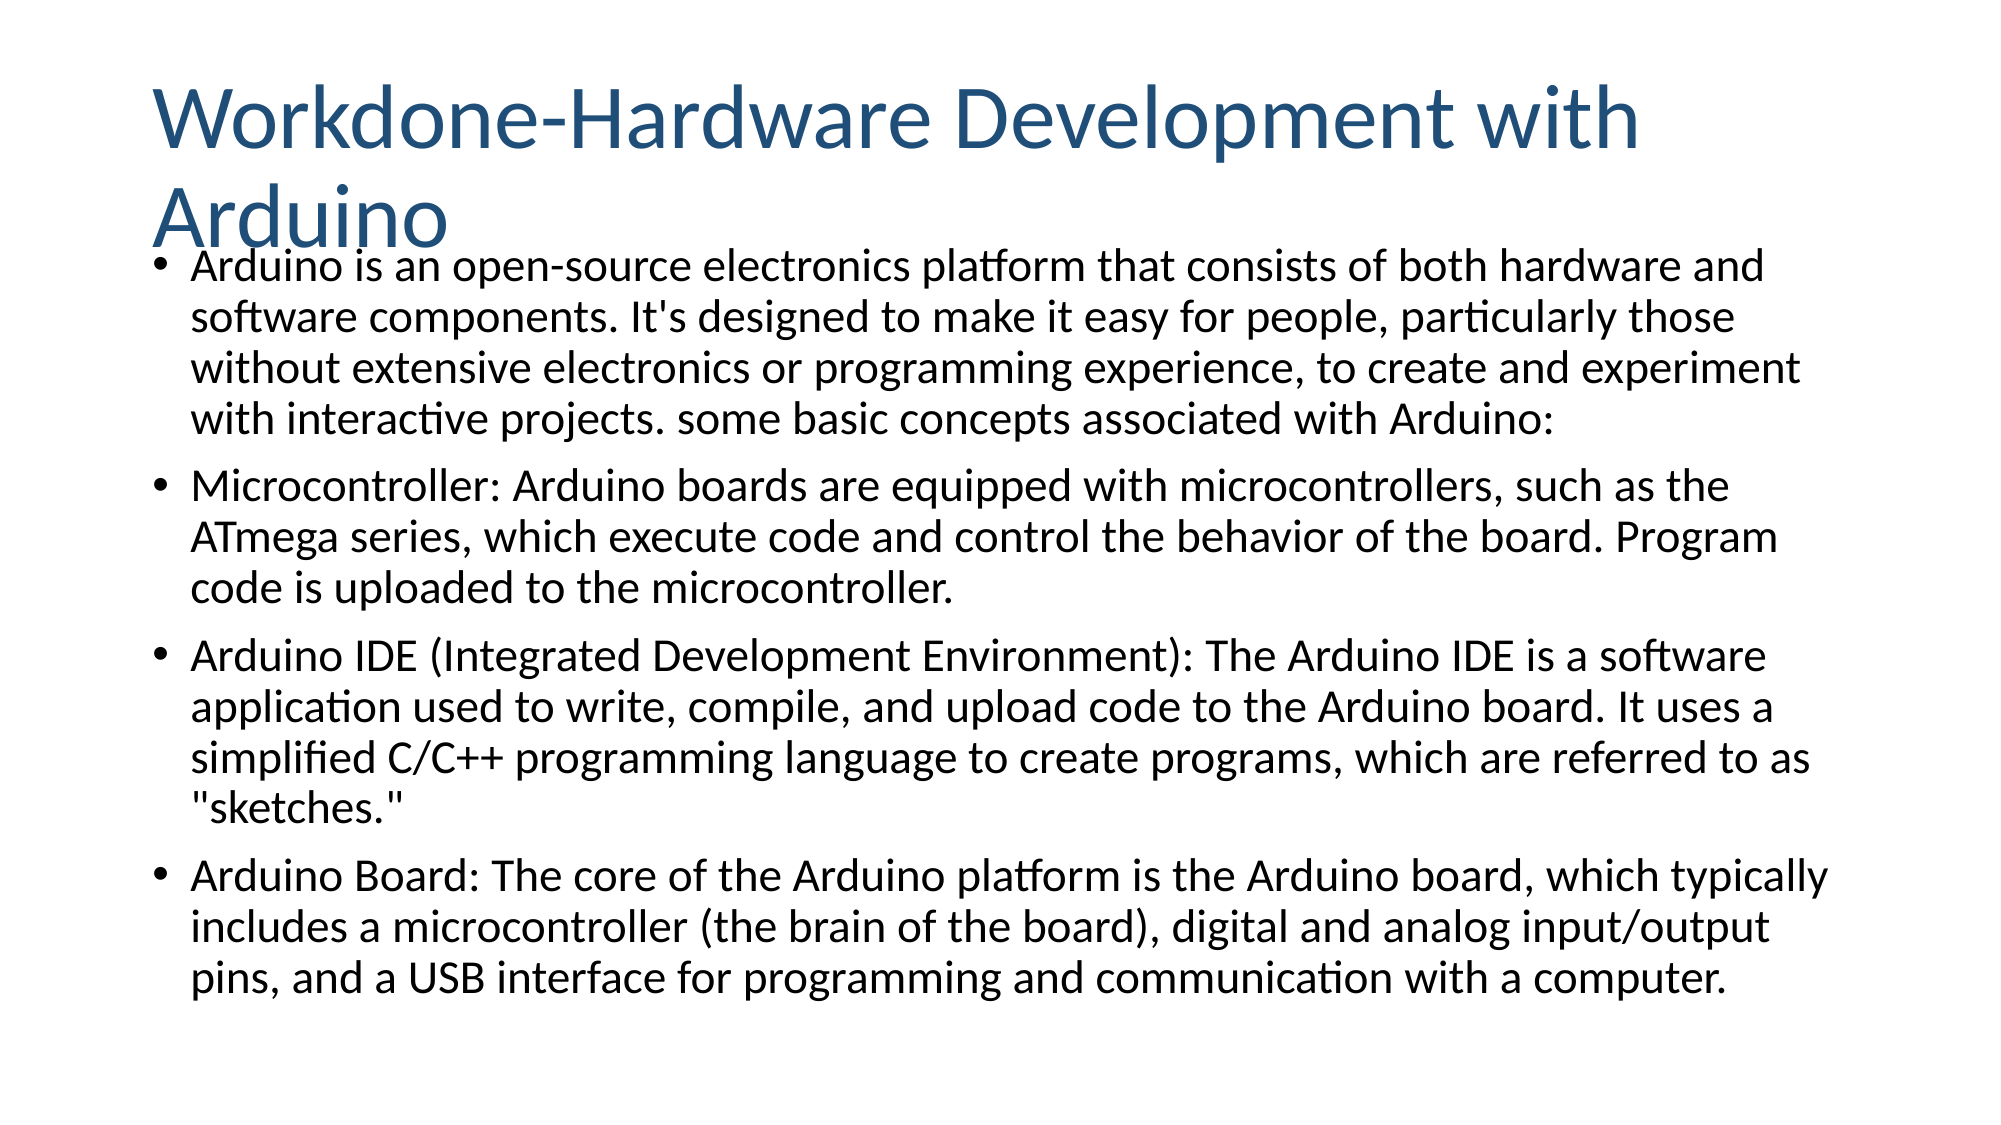

# Workdone-Hardware Development with Arduino
Arduino is an open-source electronics platform that consists of both hardware and software components. It's designed to make it easy for people, particularly those without extensive electronics or programming experience, to create and experiment with interactive projects. some basic concepts associated with Arduino:
Microcontroller: Arduino boards are equipped with microcontrollers, such as the ATmega series, which execute code and control the behavior of the board. Program code is uploaded to the microcontroller.
Arduino IDE (Integrated Development Environment): The Arduino IDE is a software application used to write, compile, and upload code to the Arduino board. It uses a simplified C/C++ programming language to create programs, which are referred to as "sketches."
Arduino Board: The core of the Arduino platform is the Arduino board, which typically includes a microcontroller (the brain of the board), digital and analog input/output pins, and a USB interface for programming and communication with a computer.